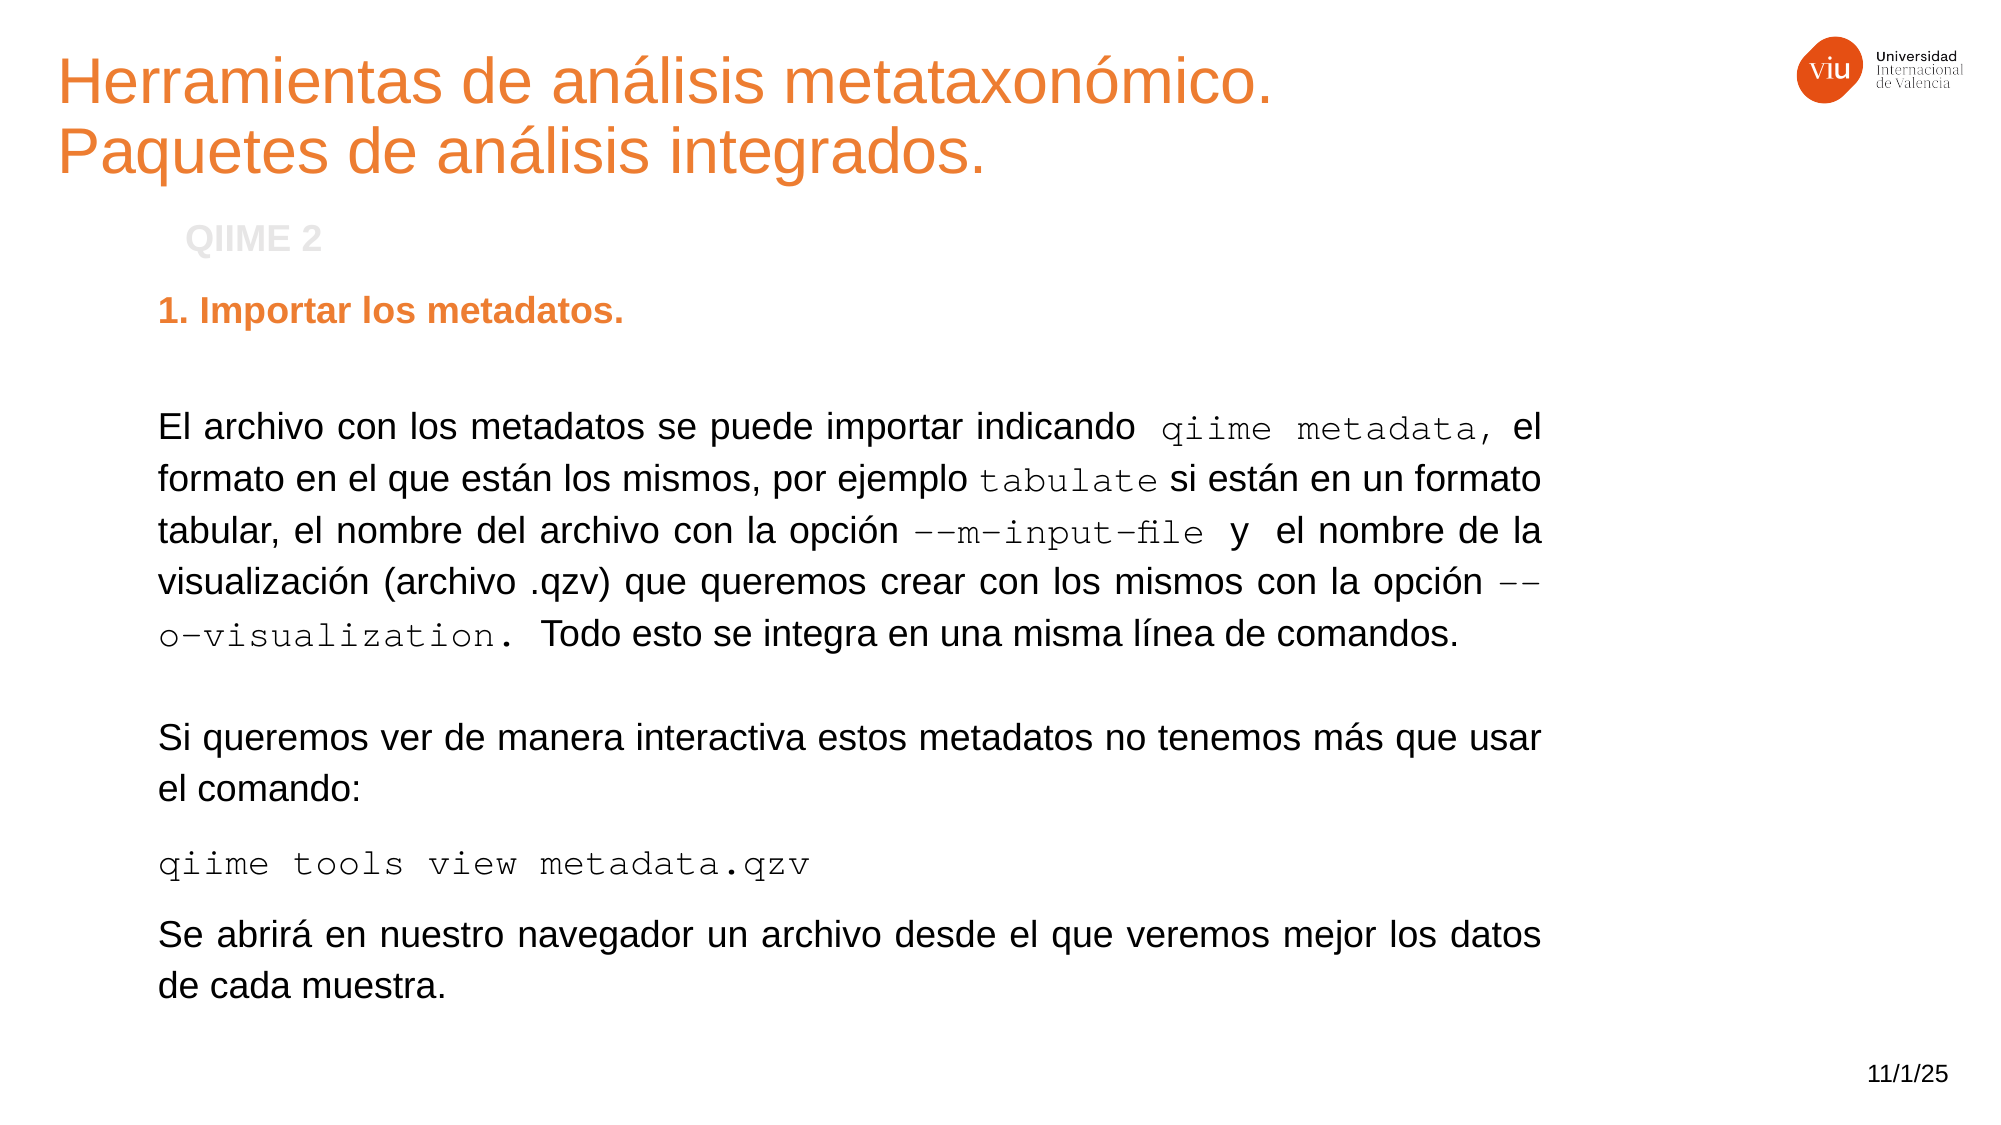

Herramientas de análisis metataxonómico. Paquetes de análisis integrados.

1. Importar los metadatos.

El archivo con los metadatos se puede importar indicando qiime metadata, el formato en el que están los mismos, por ejemplo tabulate si están en un formato tabular, el nombre del archivo con la opción --m-input-file y  el nombre de la visualización (archivo .qzv) que queremos crear con los mismos con la opción --o-visualization. Todo esto se integra en una misma línea de comandos.

Si queremos ver de manera interactiva estos metadatos no tenemos más que usar el comando:
qiime tools view metadata.qzv
Se abrirá en nuestro navegador un archivo desde el que veremos mejor los datos de cada muestra.
QIIME 2